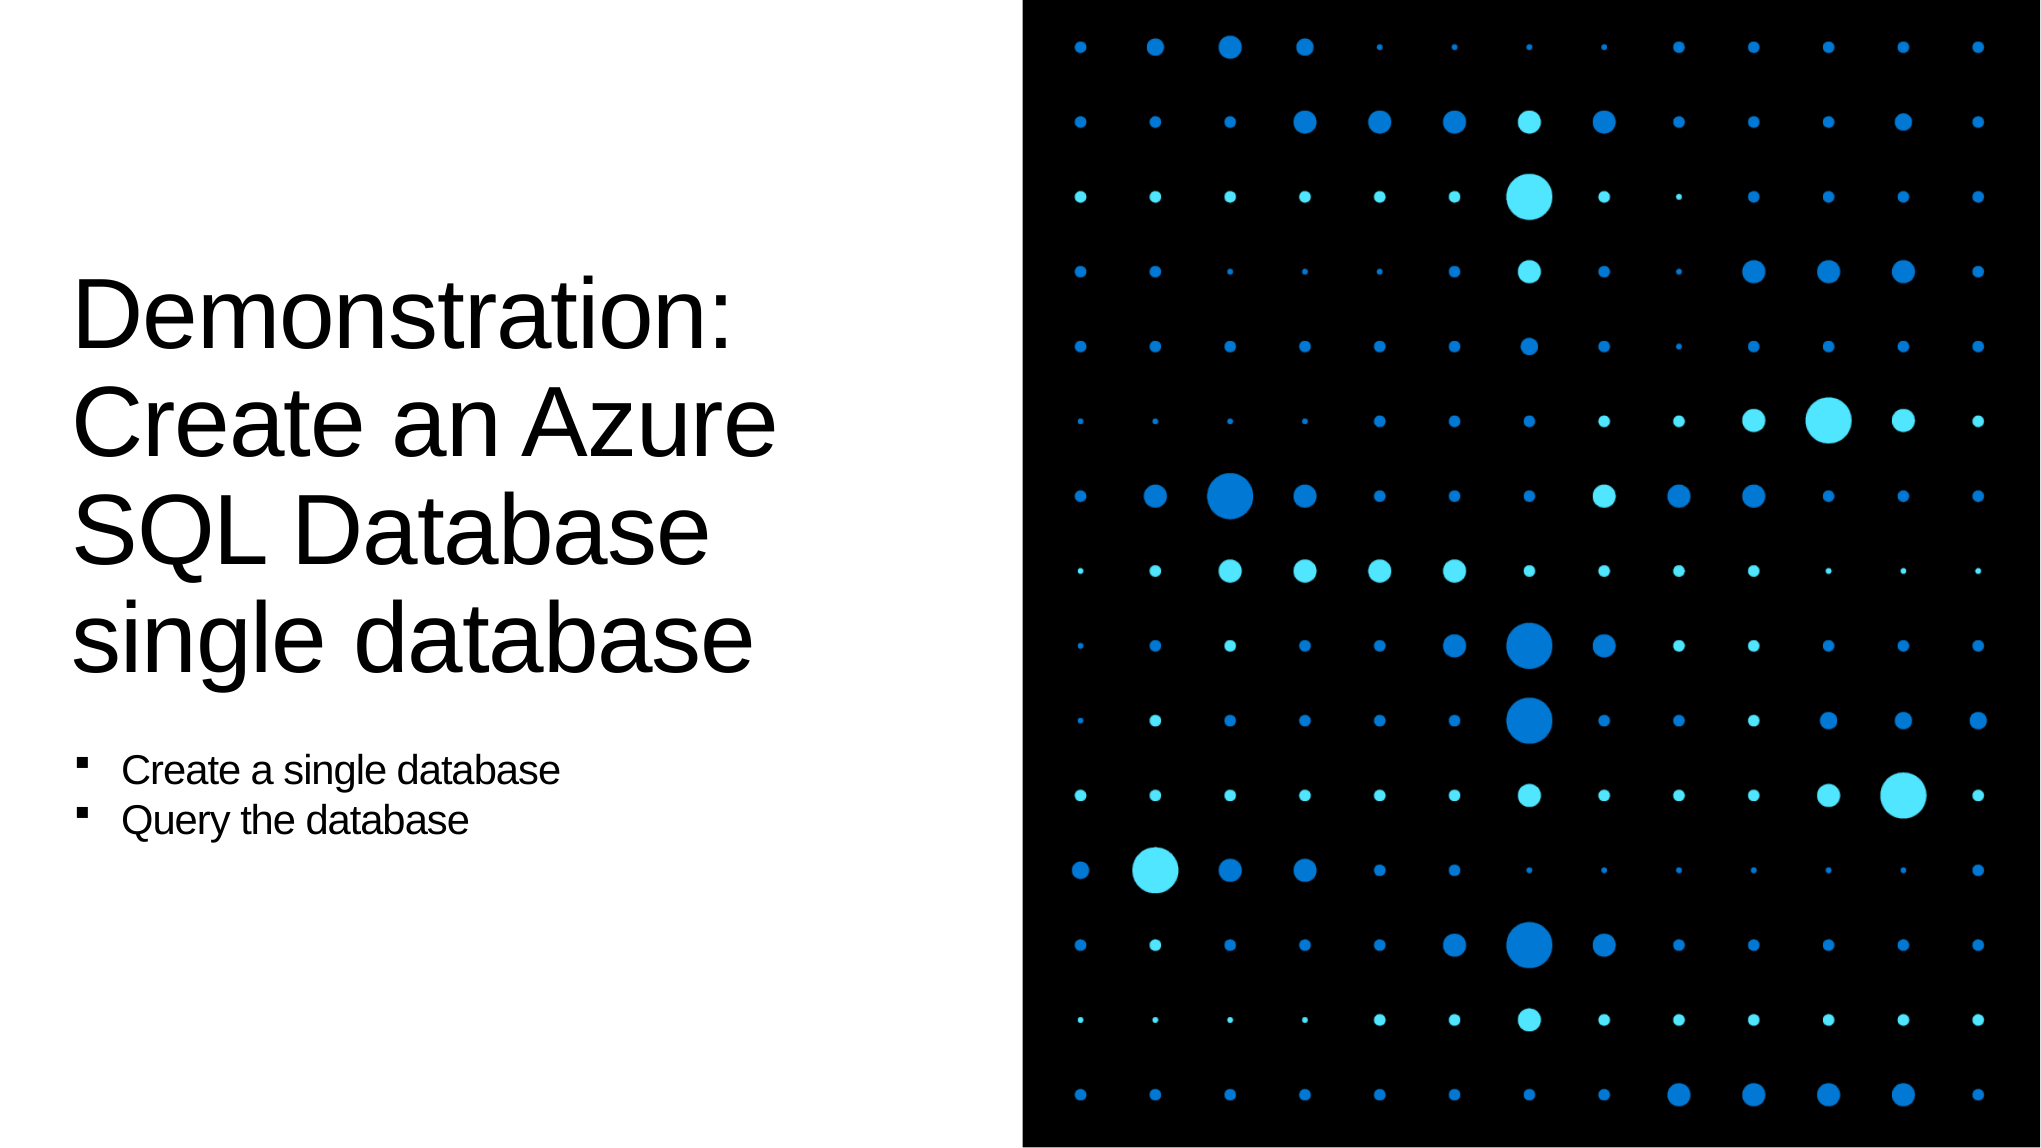

# Demonstration: Create an Azure SQL Database single database
Create a single database
Query the database